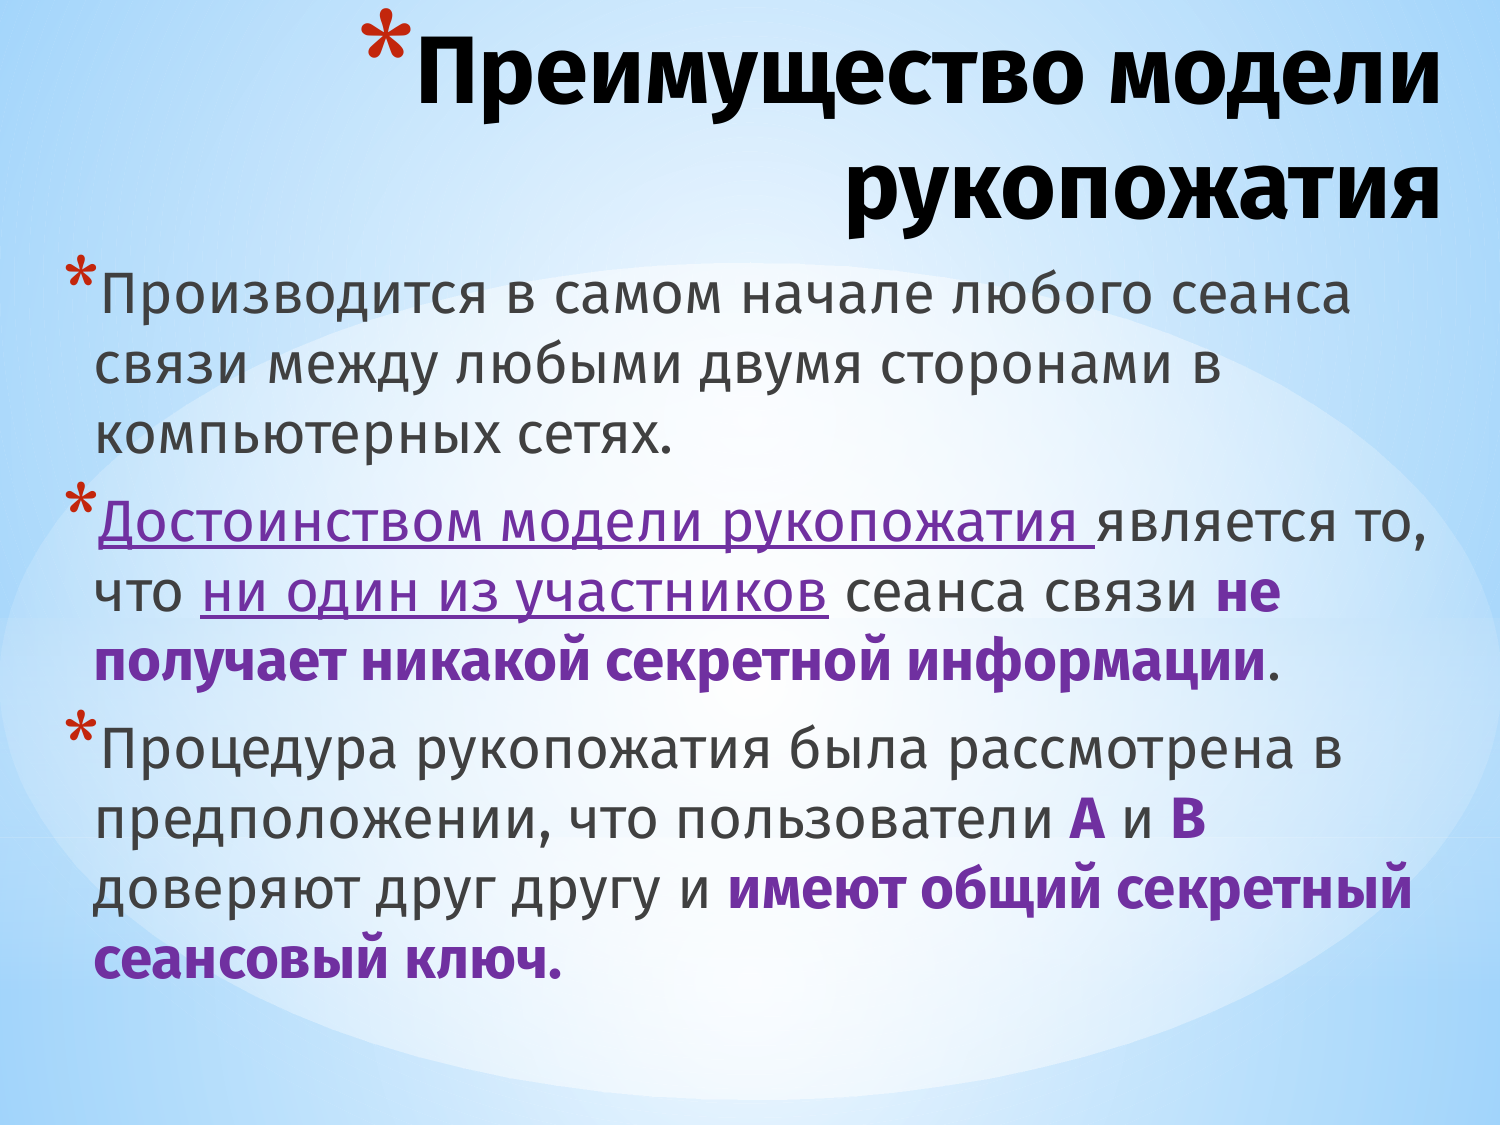

# Преимущество модели рукопожатия
Производится в самом начале любого сеанса связи между любыми двумя сторонами в компьютерных сетях.
Достоинством модели рукопожатия является то, что ни один из участников сеанса связи не получает никакой секретной информации.
Процедура рукопожатия была рассмотрена в предположении, что пользователи А и В доверяют друг другу и имеют общий секретный сеансовый ключ.